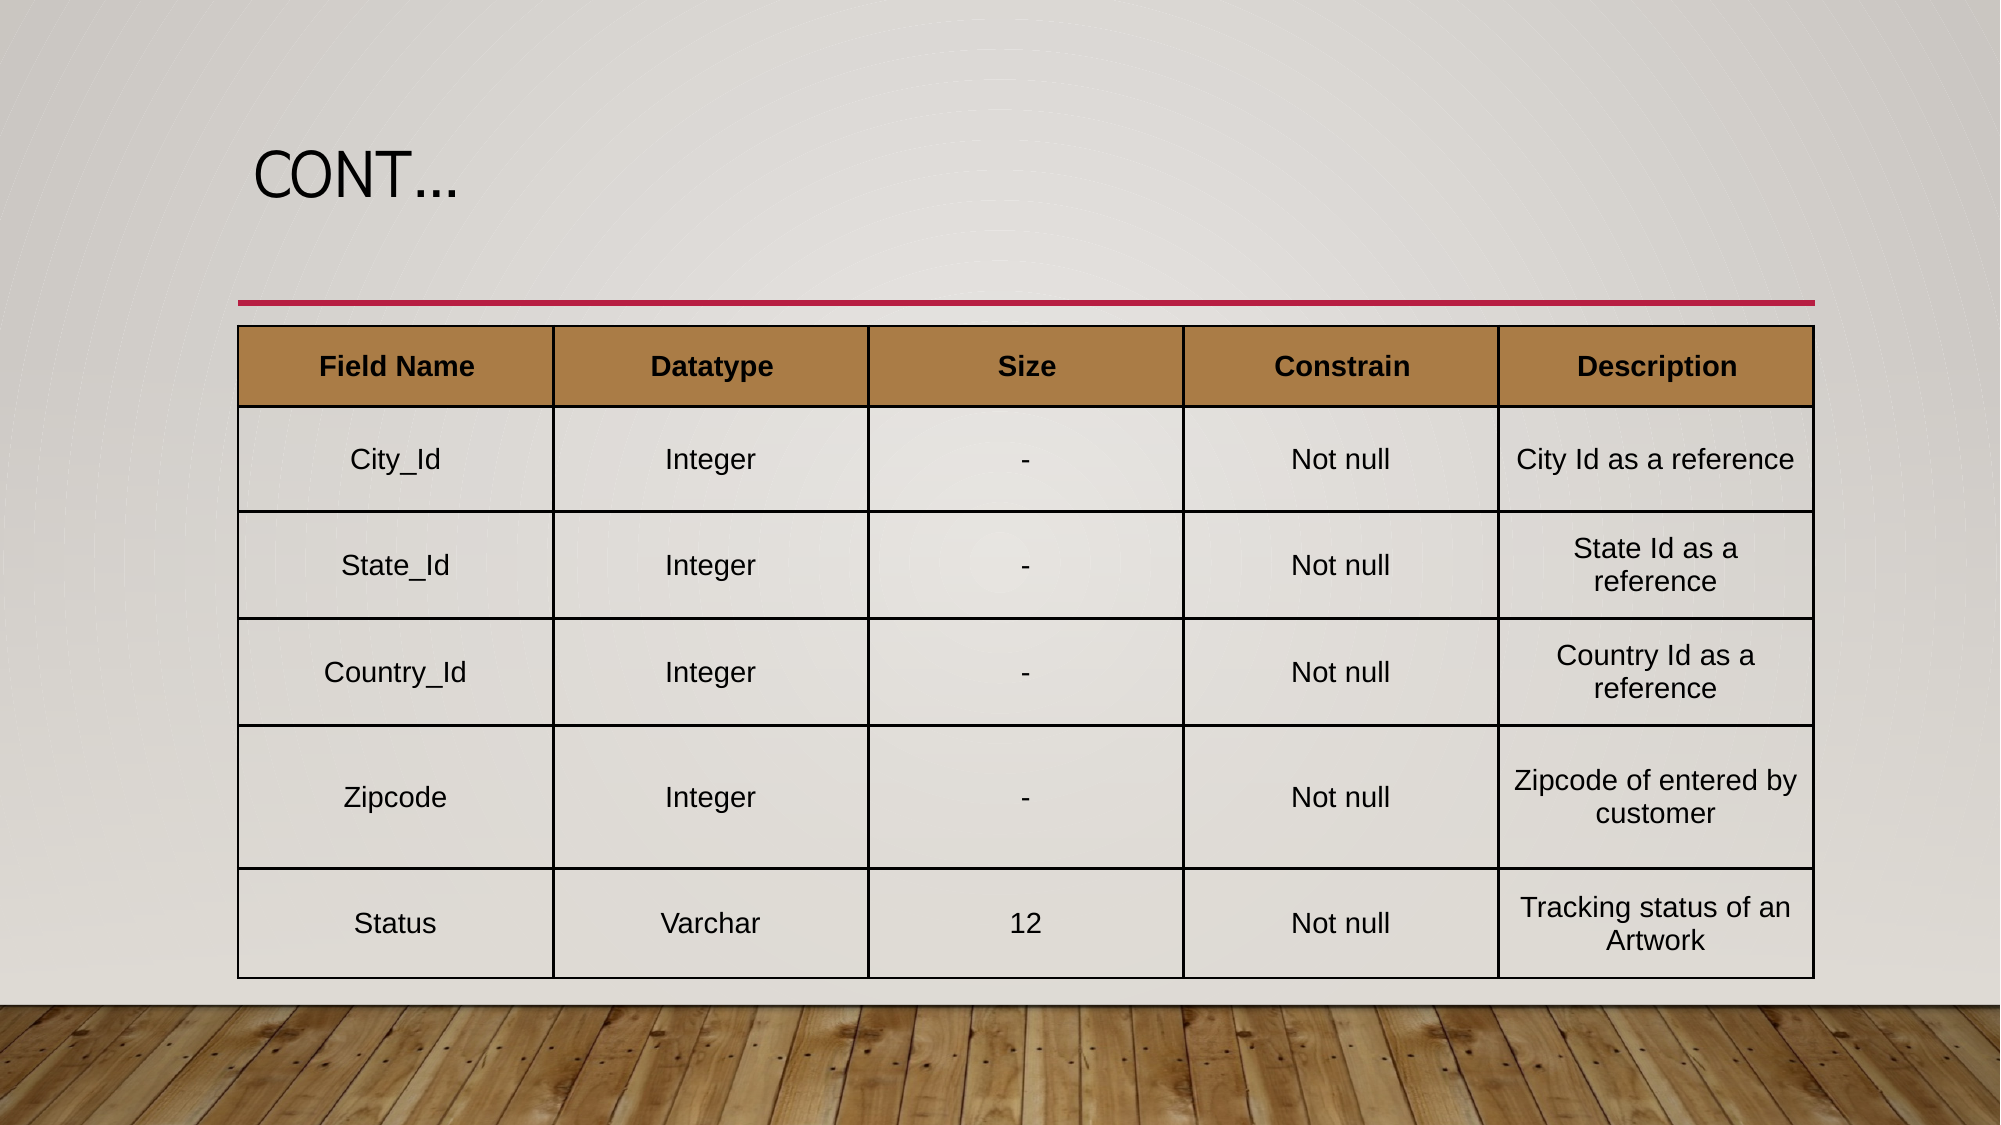

# Cont…

| Field Name | Datatype | Size | Constrain | Description |
| --- | --- | --- | --- | --- |
| City\_Id | Integer | - | Not null | City Id as a reference |
| State\_Id | Integer | - | Not null | State Id as a reference |
| Country\_Id | Integer | - | Not null | Country Id as a reference |
| Zipcode | Integer | - | Not null | Zipcode of entered by customer |
| Status | Varchar | 12 | Not null | Tracking status of an Artwork |